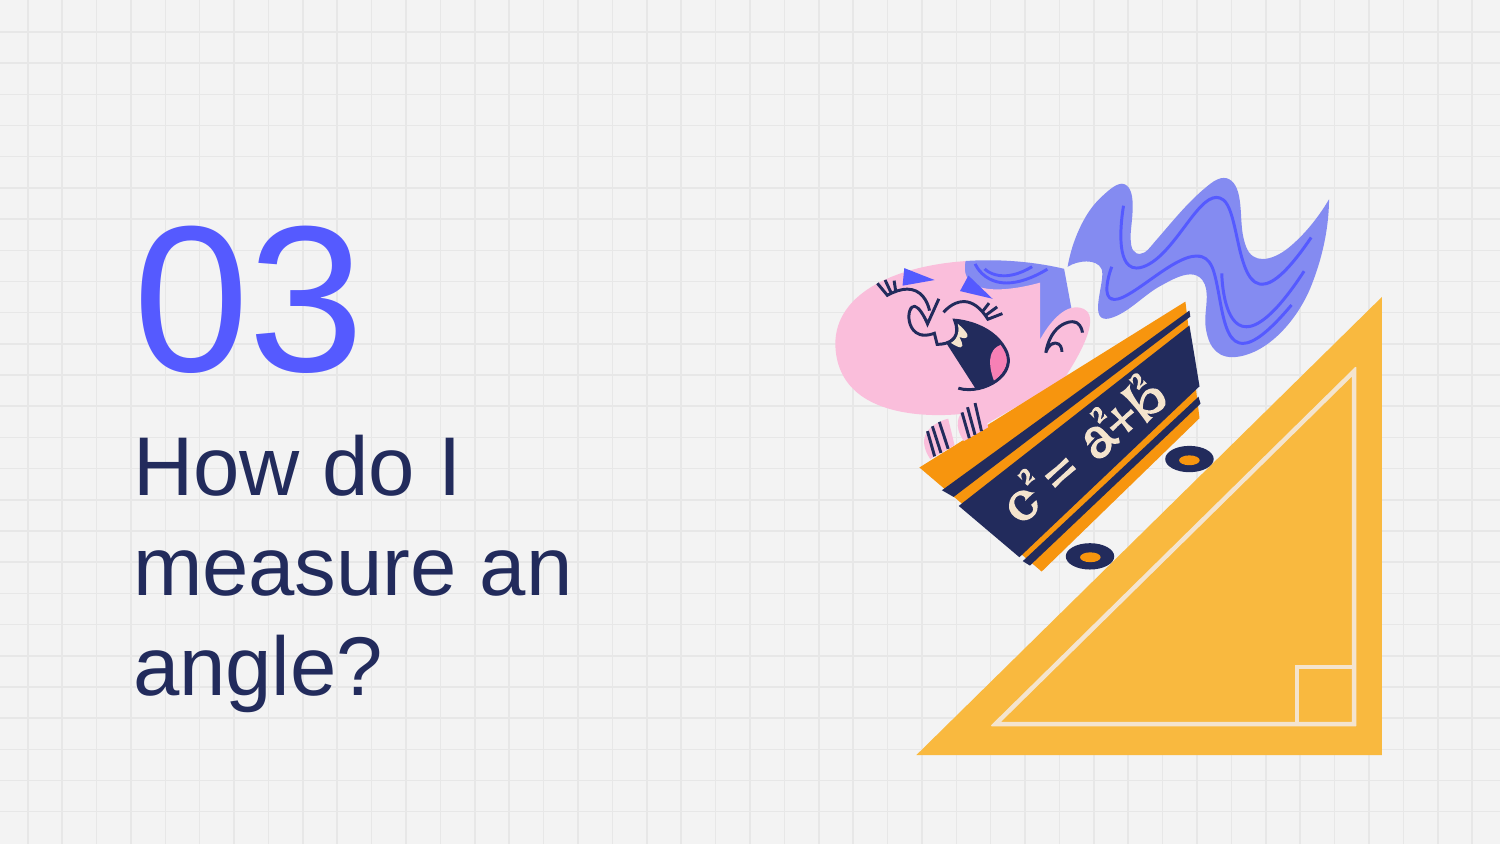

03

# How do I measure an angle?